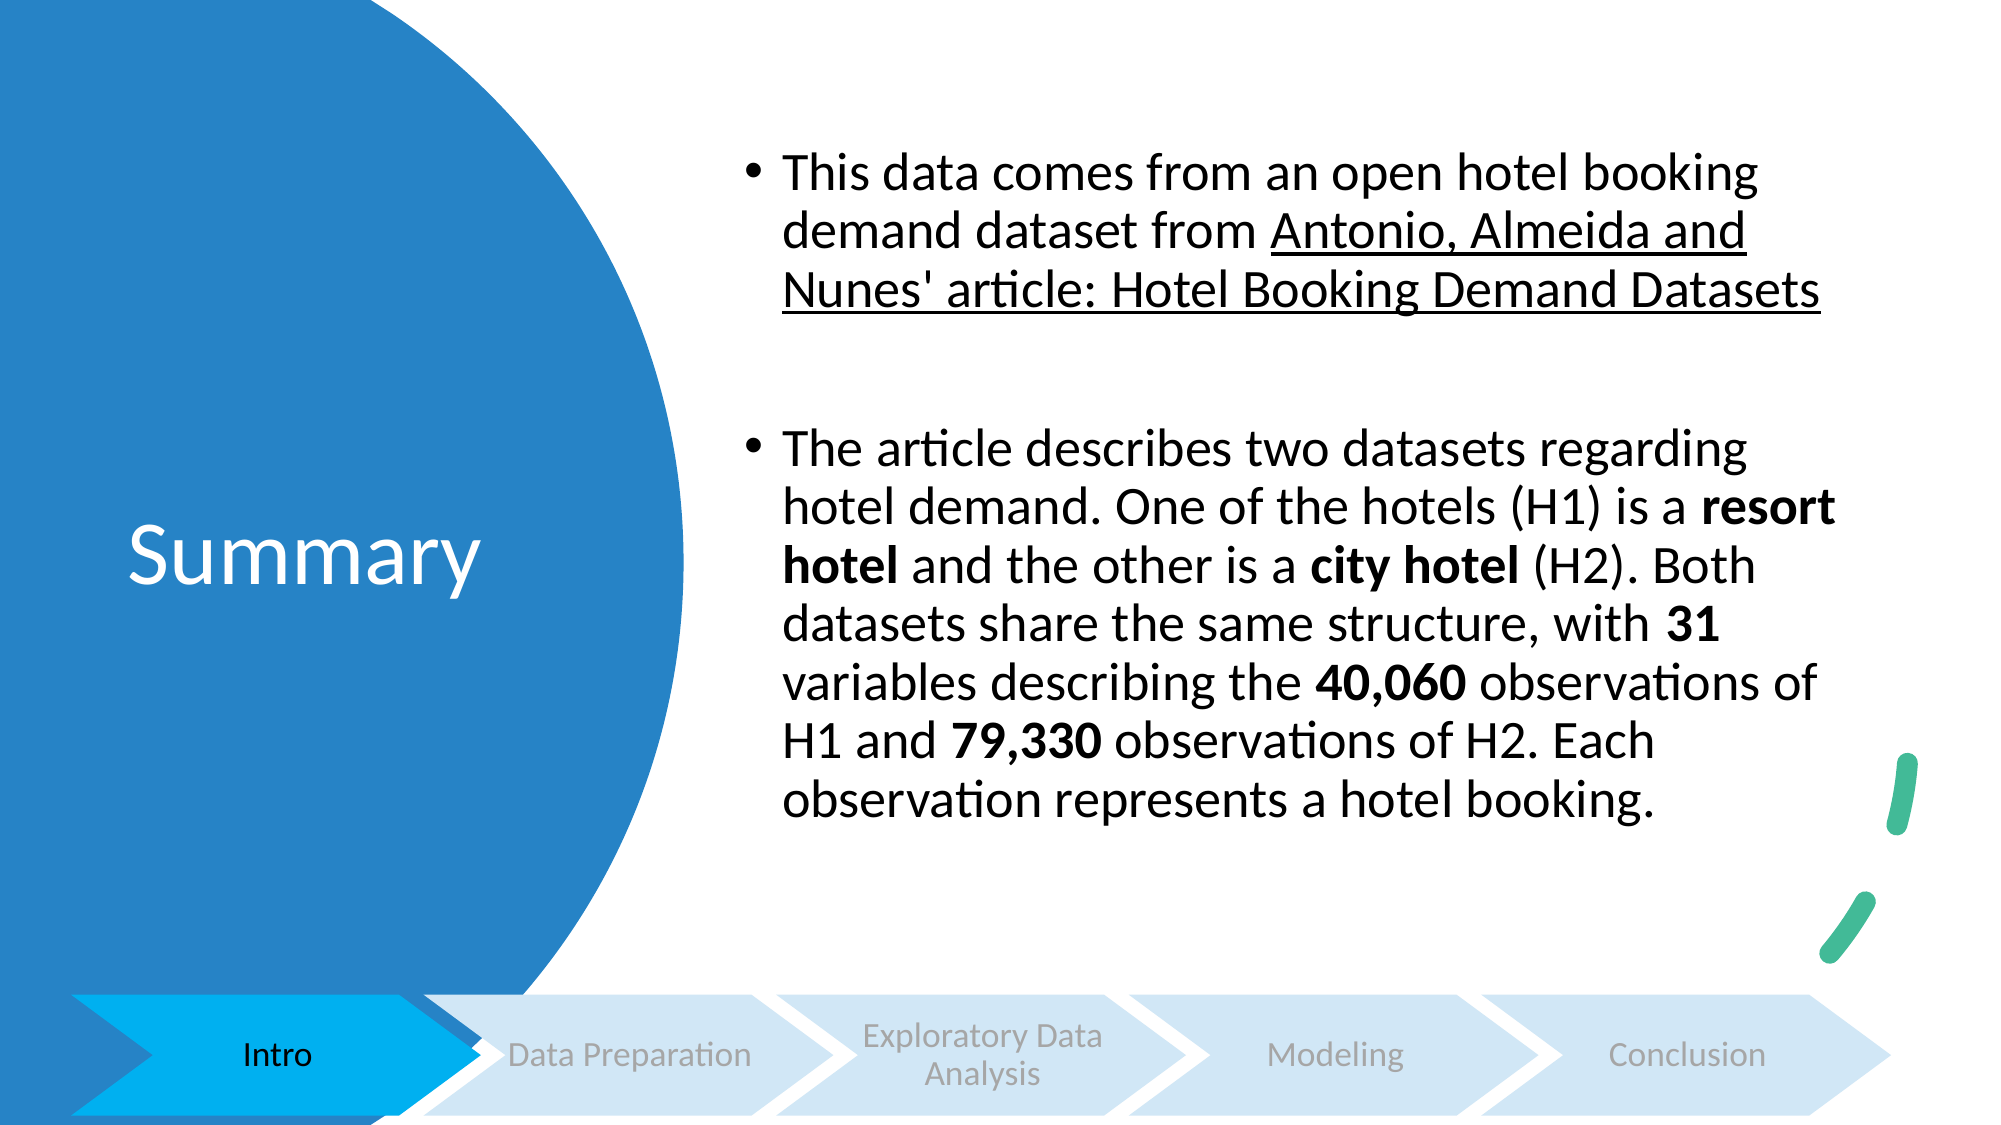

This data comes from an open hotel booking demand dataset from Antonio, Almeida and Nunes' article: Hotel Booking Demand Datasets

The article describes two datasets regarding hotel demand. One of the hotels (H1) is a resort hotel and the other is a city hotel (H2). Both datasets share the same structure, with 31 variables describing the 40,060 observations of H1 and 79,330 observations of H2. Each observation represents a hotel booking.

# Summary

Intro
Data Preparation
Exploratory Data Analysis
Modeling
Conclusion